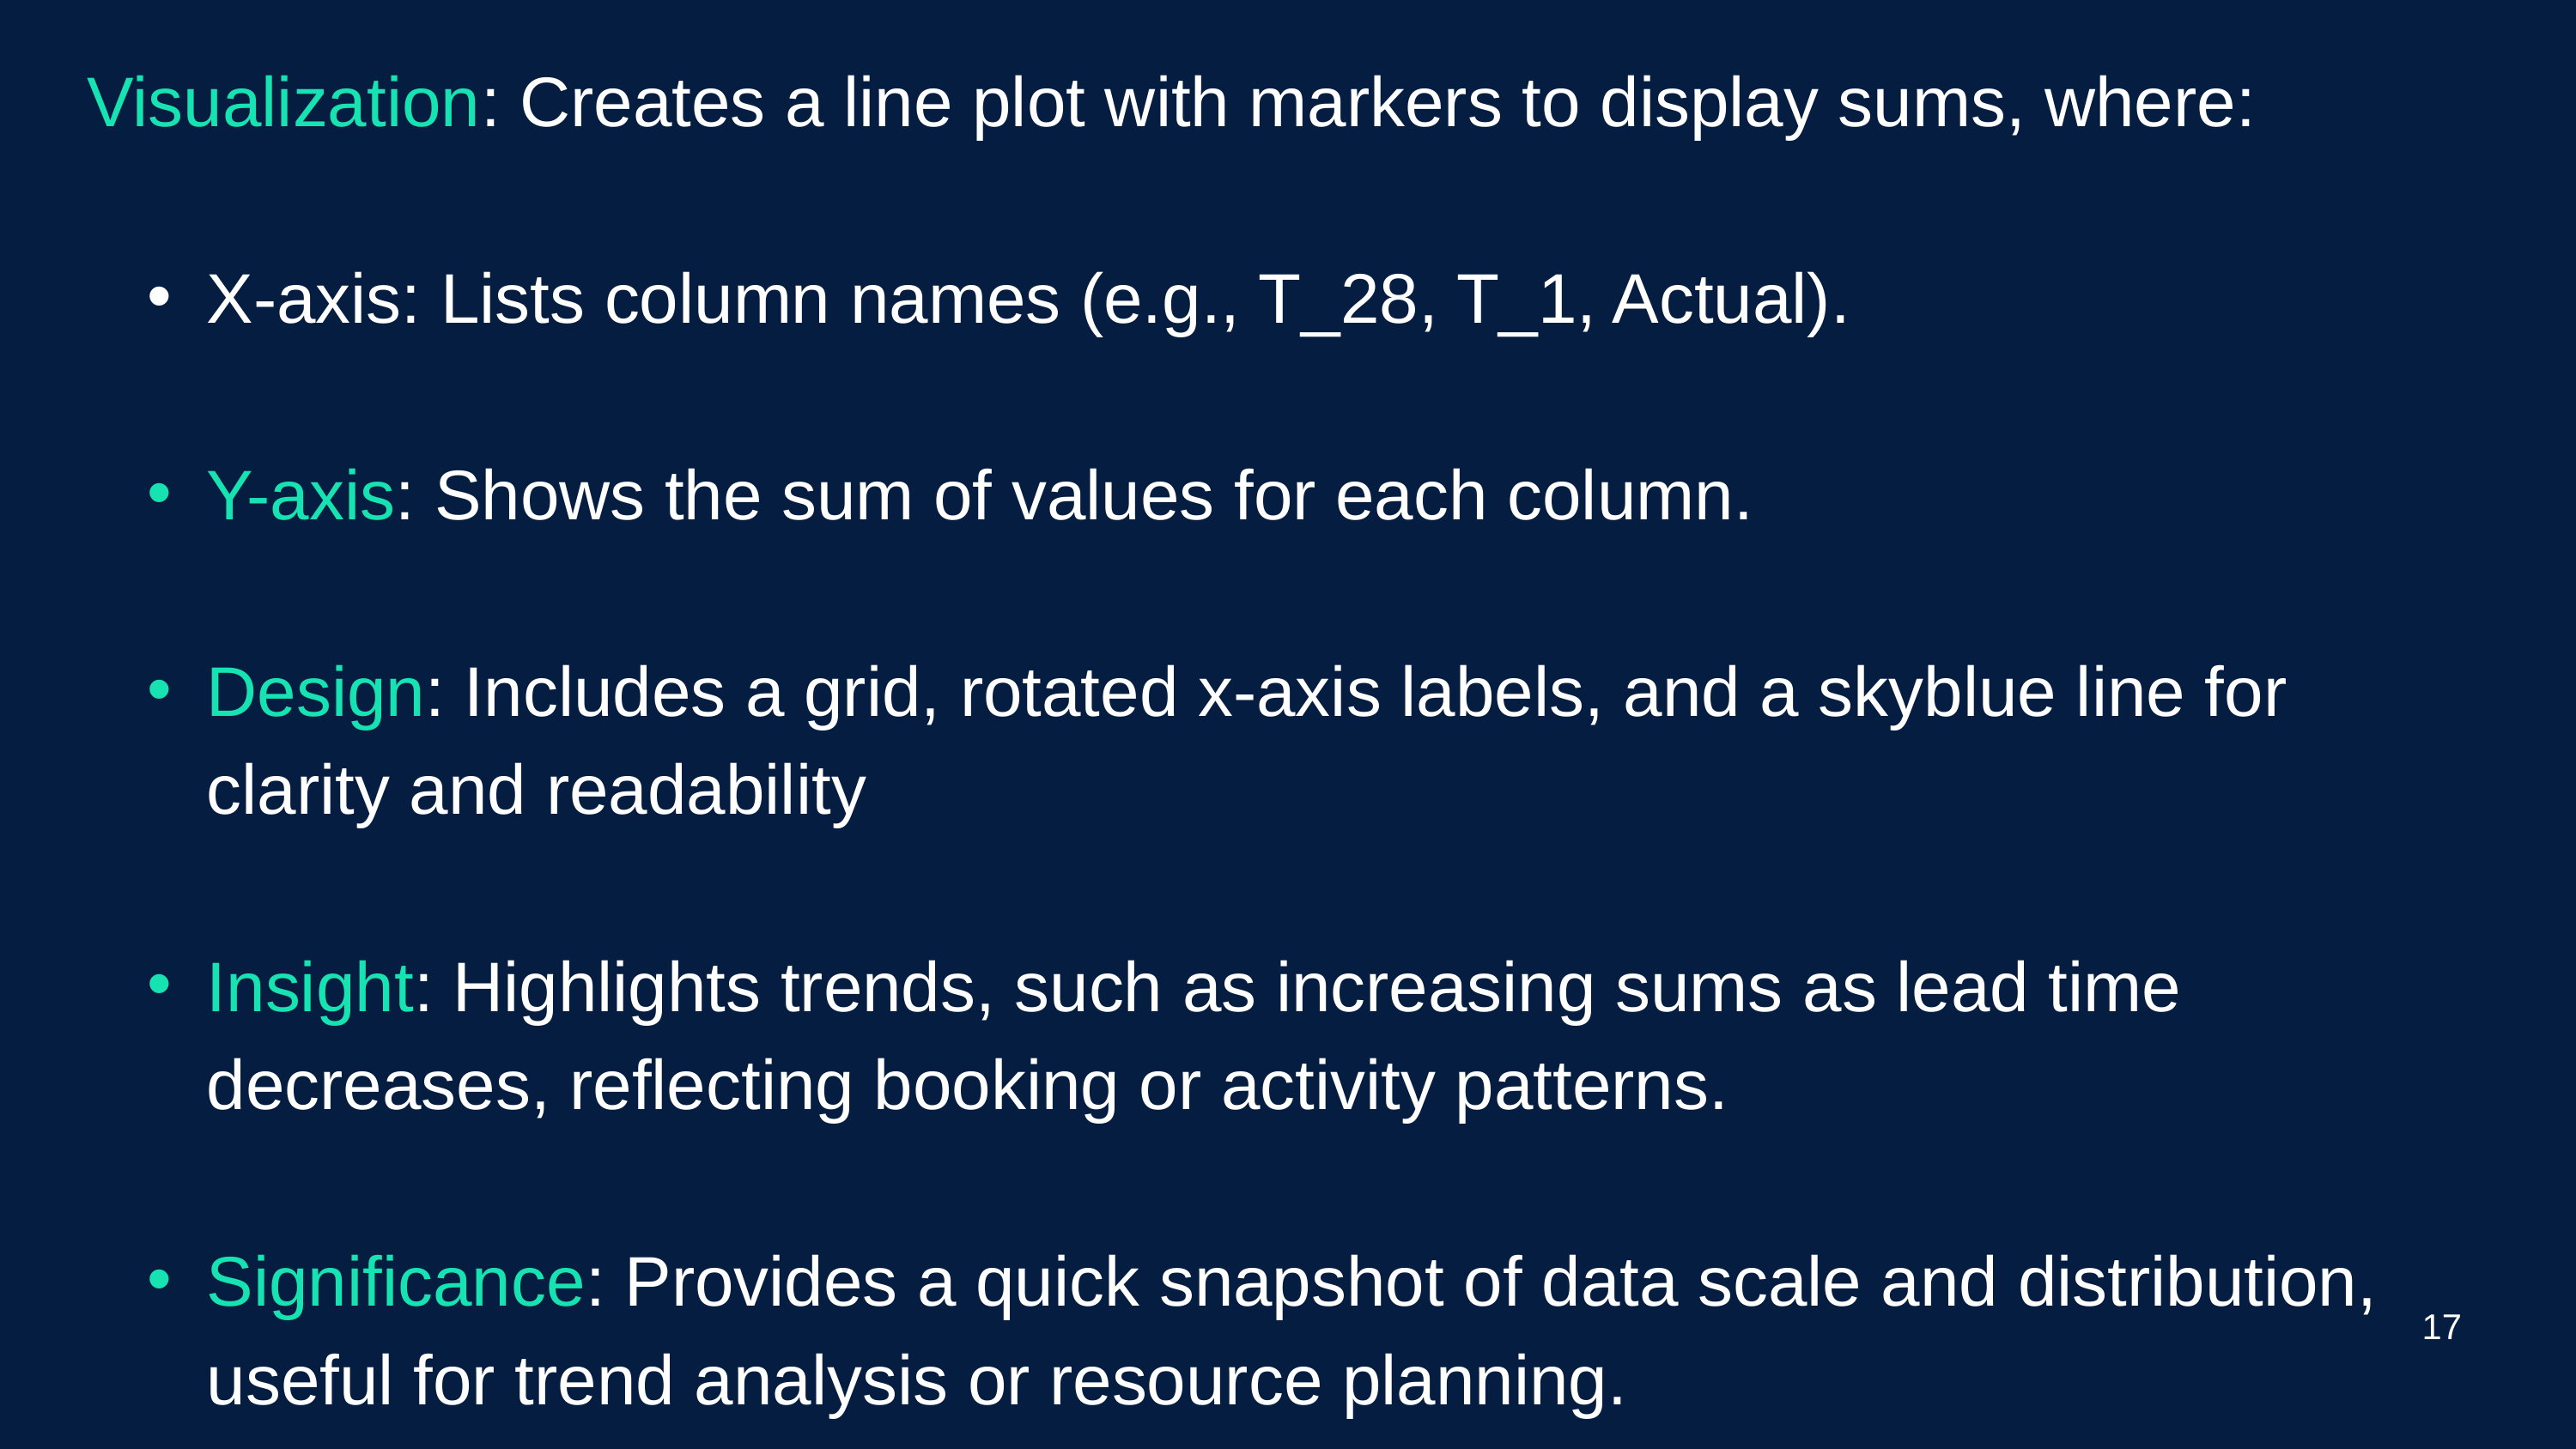

Visualization: Creates a line plot with markers to display sums, where:

X-axis: Lists column names (e.g., T_28, T_1, Actual).

Y-axis: Shows the sum of values for each column.

Design: Includes a grid, rotated x-axis labels, and a skyblue line for clarity and readability

Insight: Highlights trends, such as increasing sums as lead time decreases, reflecting booking or activity patterns.

Significance: Provides a quick snapshot of data scale and distribution, useful for trend analysis or resource planning.
17